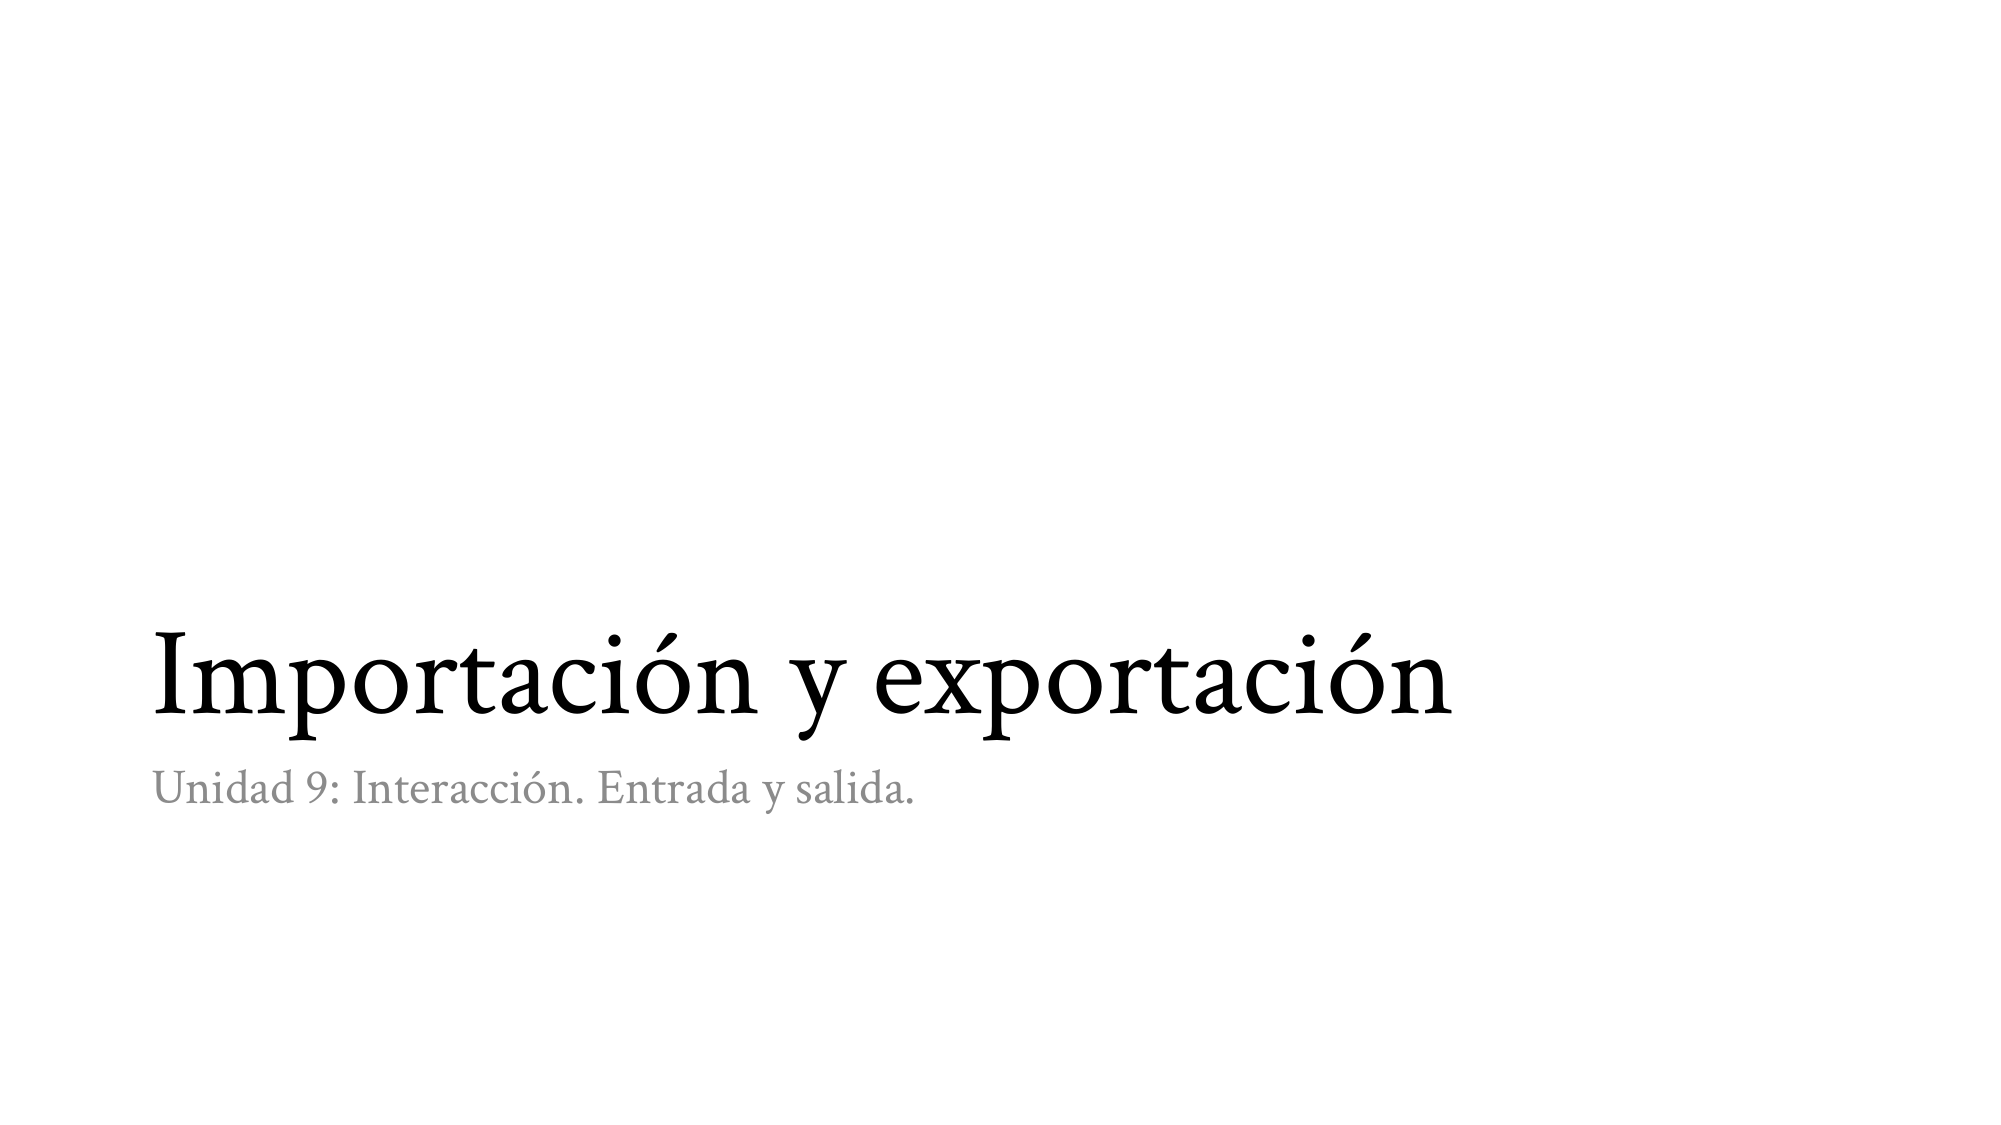

# Importación y exportación
Unidad 9: Interacción. Entrada y salida.